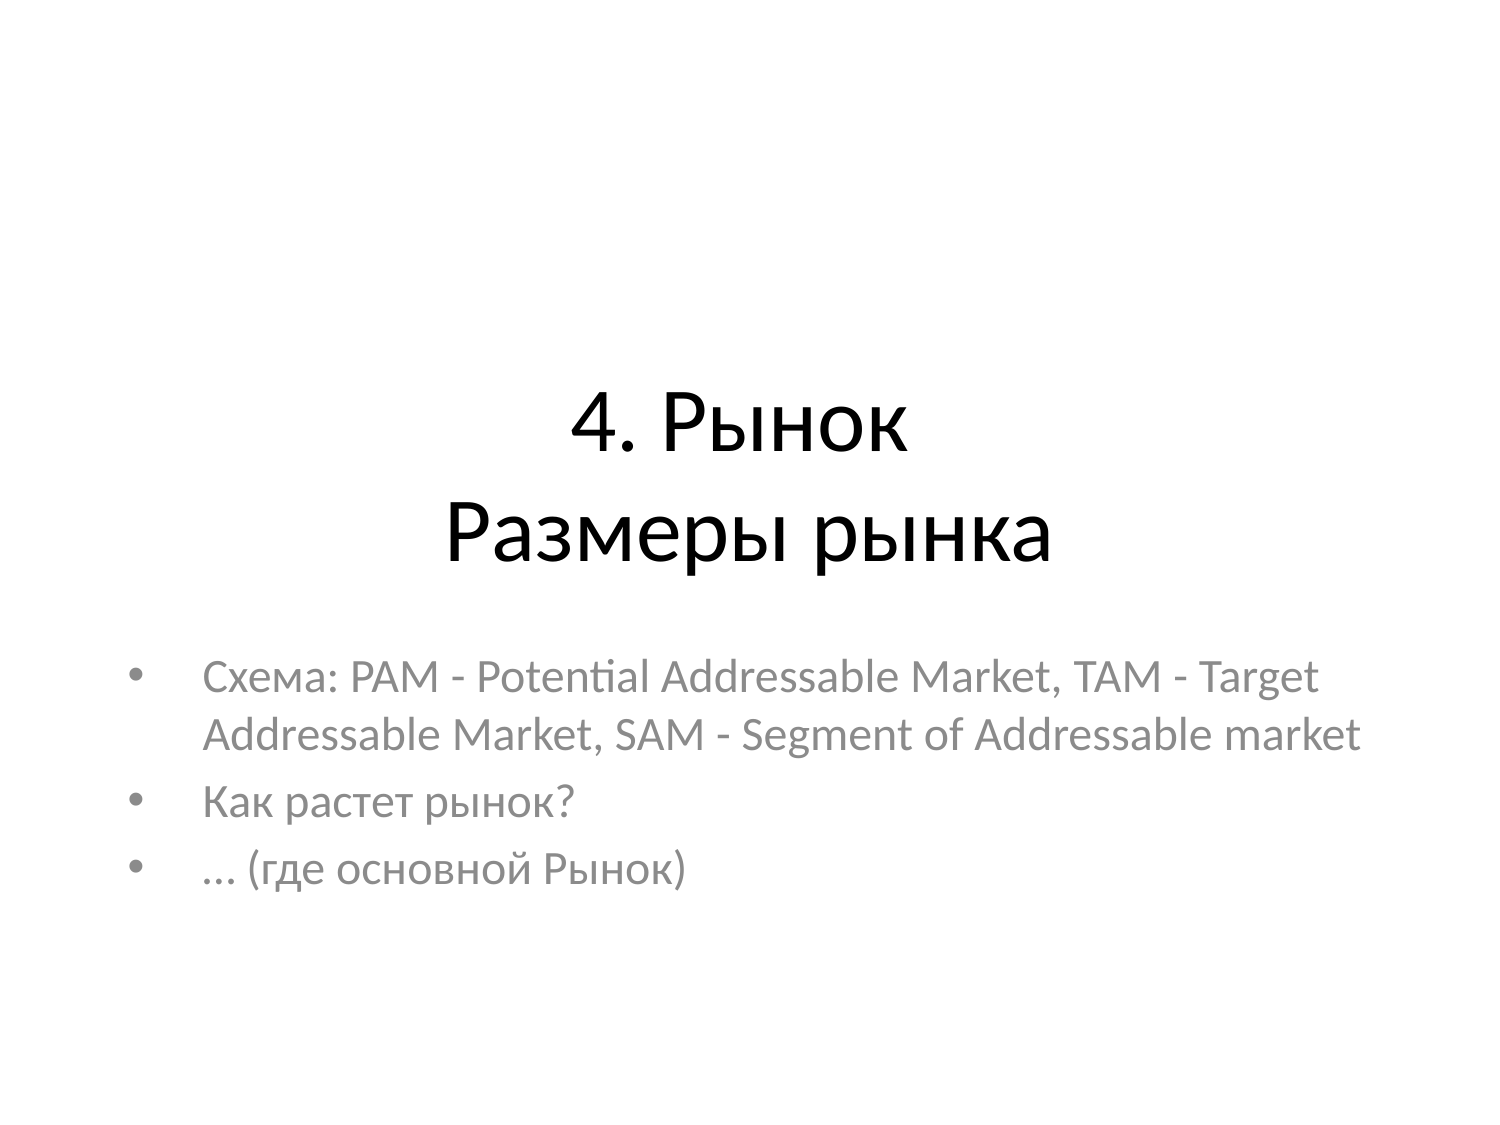

# 4. Рынок Размеры рынка
Схема: PAM - Potential Addressable Market, ТАМ - Target Addressable Market, SAM - Segment of Addressable market
Как растет рынок?
… (где основной Рынок)